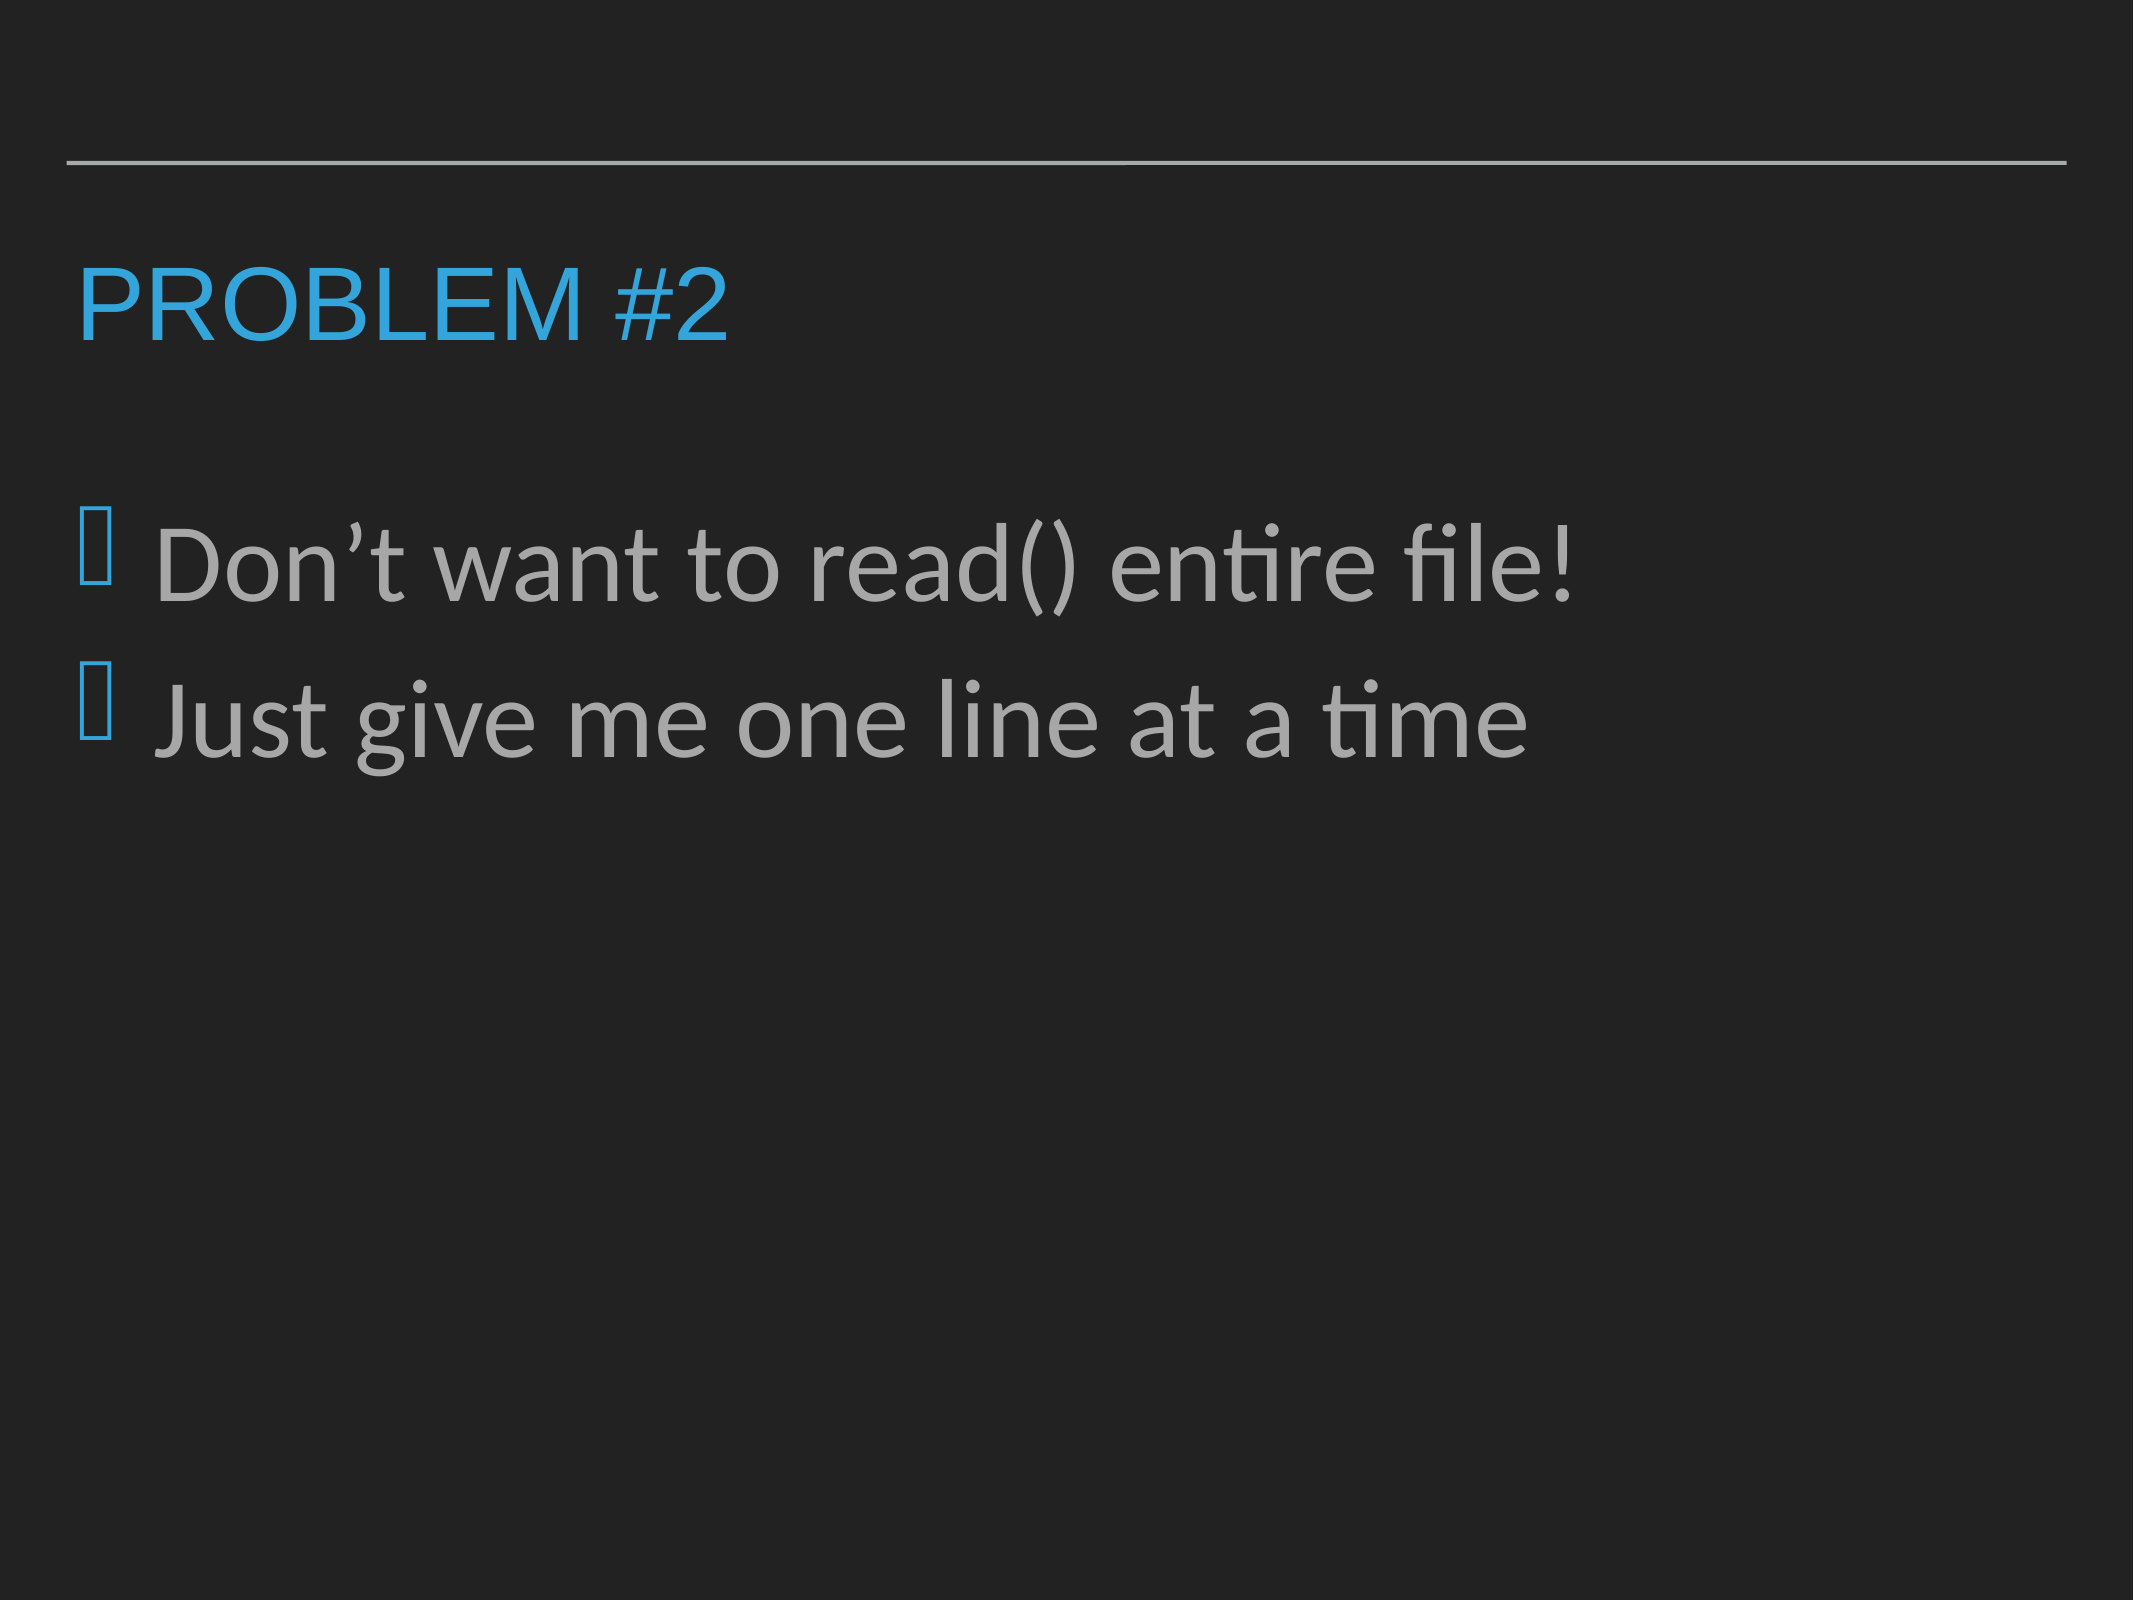

# Problem #2
Don’t want to read() entire file!
Just give me one line at a time